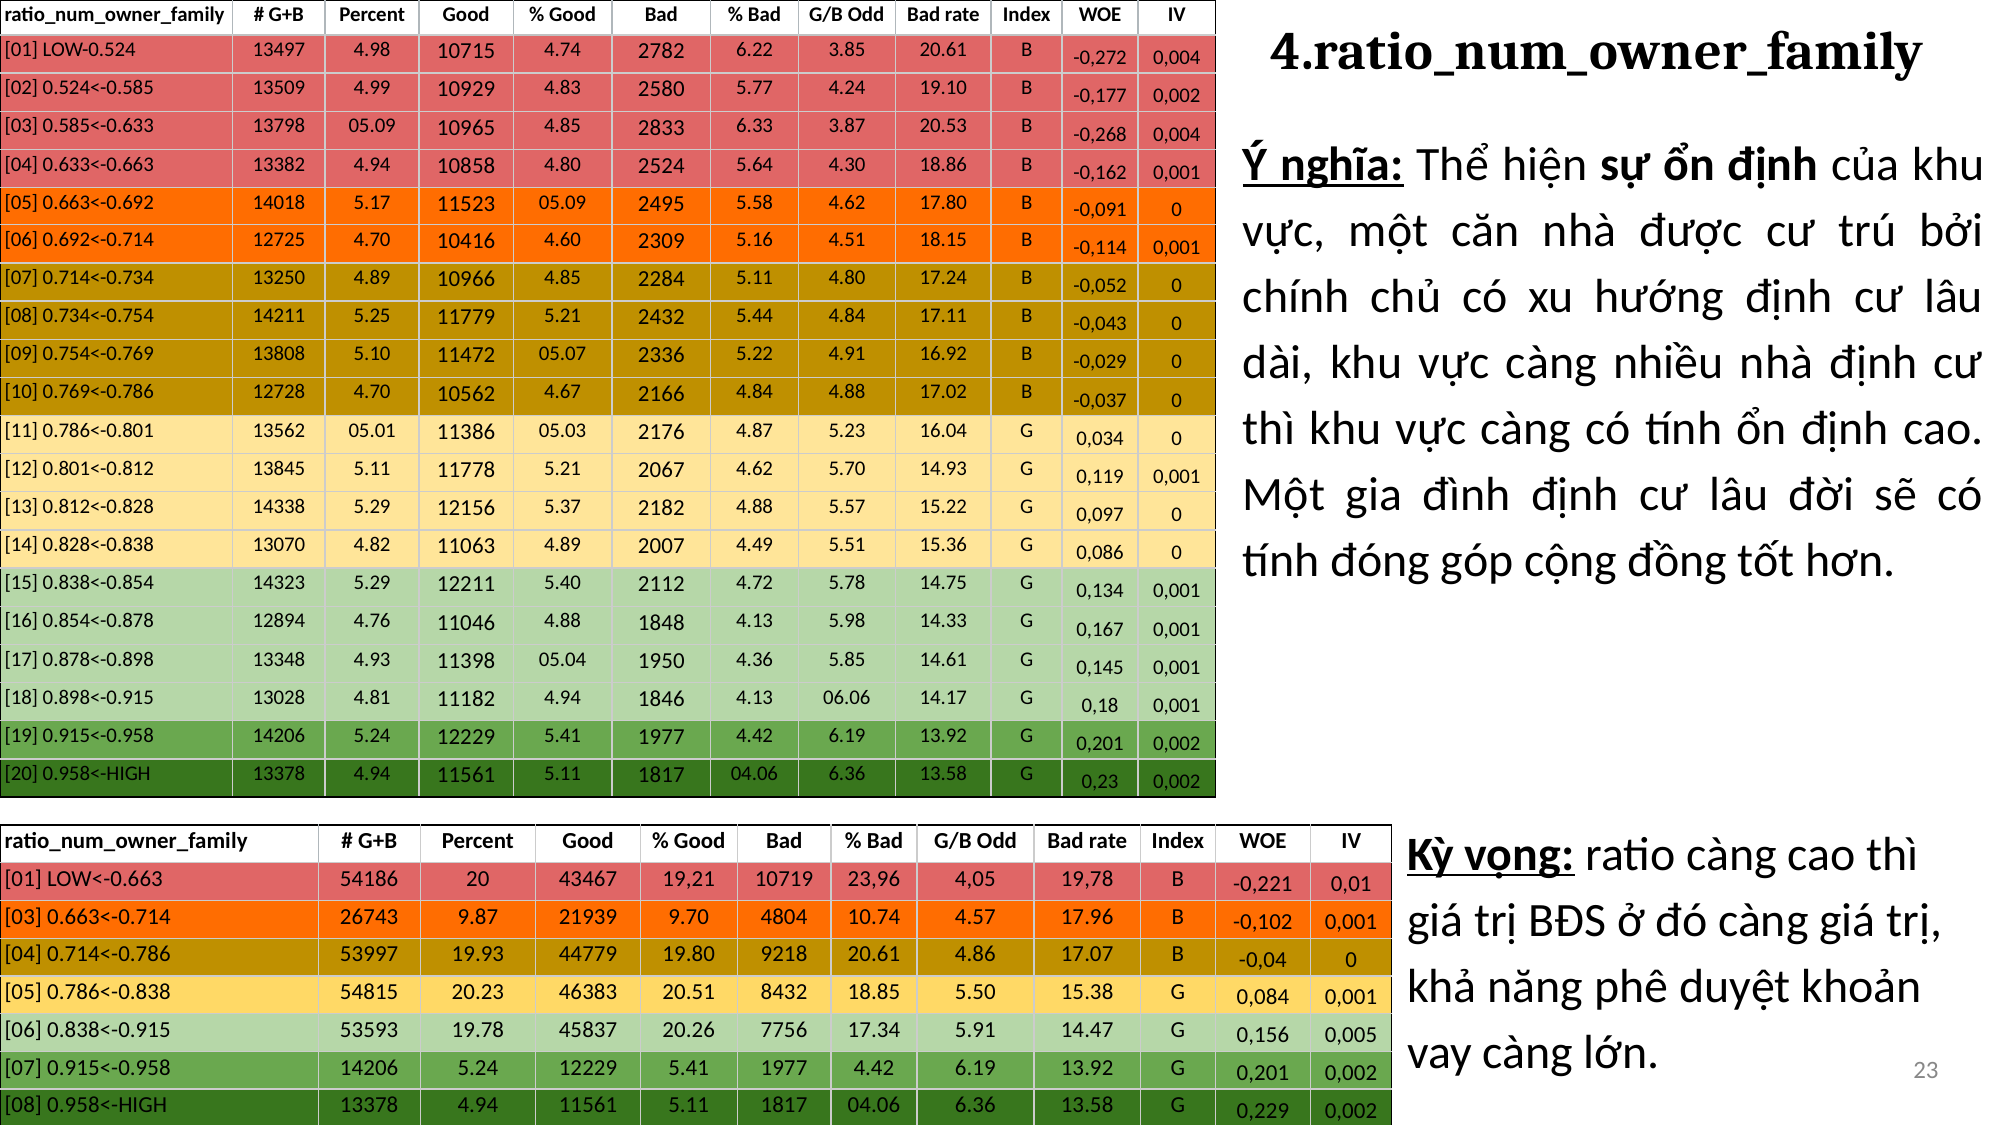

| ratio\_num\_owner\_family | # G+B | Percent | Good | % Good | Bad | % Bad | G/B Odd | Bad rate | Index | WOE | IV |
| --- | --- | --- | --- | --- | --- | --- | --- | --- | --- | --- | --- |
| [01] LOW-0.524 | 13497 | 4.98 | 10715 | 4.74 | 2782 | 6.22 | 3.85 | 20.61 | B | -0,272 | 0,004 |
| [02] 0.524<-0.585 | 13509 | 4.99 | 10929 | 4.83 | 2580 | 5.77 | 4.24 | 19.10 | B | -0,177 | 0,002 |
| [03] 0.585<-0.633 | 13798 | 05.09 | 10965 | 4.85 | 2833 | 6.33 | 3.87 | 20.53 | B | -0,268 | 0,004 |
| [04] 0.633<-0.663 | 13382 | 4.94 | 10858 | 4.80 | 2524 | 5.64 | 4.30 | 18.86 | B | -0,162 | 0,001 |
| [05] 0.663<-0.692 | 14018 | 5.17 | 11523 | 05.09 | 2495 | 5.58 | 4.62 | 17.80 | B | -0,091 | 0 |
| [06] 0.692<-0.714 | 12725 | 4.70 | 10416 | 4.60 | 2309 | 5.16 | 4.51 | 18.15 | B | -0,114 | 0,001 |
| [07] 0.714<-0.734 | 13250 | 4.89 | 10966 | 4.85 | 2284 | 5.11 | 4.80 | 17.24 | B | -0,052 | 0 |
| [08] 0.734<-0.754 | 14211 | 5.25 | 11779 | 5.21 | 2432 | 5.44 | 4.84 | 17.11 | B | -0,043 | 0 |
| [09] 0.754<-0.769 | 13808 | 5.10 | 11472 | 05.07 | 2336 | 5.22 | 4.91 | 16.92 | B | -0,029 | 0 |
| [10] 0.769<-0.786 | 12728 | 4.70 | 10562 | 4.67 | 2166 | 4.84 | 4.88 | 17.02 | B | -0,037 | 0 |
| [11] 0.786<-0.801 | 13562 | 05.01 | 11386 | 05.03 | 2176 | 4.87 | 5.23 | 16.04 | G | 0,034 | 0 |
| [12] 0.801<-0.812 | 13845 | 5.11 | 11778 | 5.21 | 2067 | 4.62 | 5.70 | 14.93 | G | 0,119 | 0,001 |
| [13] 0.812<-0.828 | 14338 | 5.29 | 12156 | 5.37 | 2182 | 4.88 | 5.57 | 15.22 | G | 0,097 | 0 |
| [14] 0.828<-0.838 | 13070 | 4.82 | 11063 | 4.89 | 2007 | 4.49 | 5.51 | 15.36 | G | 0,086 | 0 |
| [15] 0.838<-0.854 | 14323 | 5.29 | 12211 | 5.40 | 2112 | 4.72 | 5.78 | 14.75 | G | 0,134 | 0,001 |
| [16] 0.854<-0.878 | 12894 | 4.76 | 11046 | 4.88 | 1848 | 4.13 | 5.98 | 14.33 | G | 0,167 | 0,001 |
| [17] 0.878<-0.898 | 13348 | 4.93 | 11398 | 05.04 | 1950 | 4.36 | 5.85 | 14.61 | G | 0,145 | 0,001 |
| [18] 0.898<-0.915 | 13028 | 4.81 | 11182 | 4.94 | 1846 | 4.13 | 06.06 | 14.17 | G | 0,18 | 0,001 |
| [19] 0.915<-0.958 | 14206 | 5.24 | 12229 | 5.41 | 1977 | 4.42 | 6.19 | 13.92 | G | 0,201 | 0,002 |
| [20] 0.958<-HIGH | 13378 | 4.94 | 11561 | 5.11 | 1817 | 04.06 | 6.36 | 13.58 | G | 0,23 | 0,002 |
4.ratio_num_owner_family
Ý nghĩa: Thể hiện sự ổn định của khu vực, một căn nhà được cư trú bởi chính chủ có xu hướng định cư lâu dài, khu vực càng nhiều nhà định cư thì khu vực càng có tính ổn định cao. Một gia đình định cư lâu đời sẽ có tính đóng góp cộng đồng tốt hơn.
Kỳ vọng: ratio càng cao thì giá trị BĐS ở đó càng giá trị, khả năng phê duyệt khoản vay càng lớn.
| ratio\_num\_owner\_family | # G+B | Percent | Good | % Good | Bad | % Bad | G/B Odd | Bad rate | Index | WOE | IV |
| --- | --- | --- | --- | --- | --- | --- | --- | --- | --- | --- | --- |
| [01] LOW<-0.663 | 54186 | 20 | 43467 | 19,21 | 10719 | 23,96 | 4,05 | 19,78 | B | -0,221 | 0,01 |
| [03] 0.663<-0.714 | 26743 | 9.87 | 21939 | 9.70 | 4804 | 10.74 | 4.57 | 17.96 | B | -0,102 | 0,001 |
| [04] 0.714<-0.786 | 53997 | 19.93 | 44779 | 19.80 | 9218 | 20.61 | 4.86 | 17.07 | B | -0,04 | 0 |
| [05] 0.786<-0.838 | 54815 | 20.23 | 46383 | 20.51 | 8432 | 18.85 | 5.50 | 15.38 | G | 0,084 | 0,001 |
| [06] 0.838<-0.915 | 53593 | 19.78 | 45837 | 20.26 | 7756 | 17.34 | 5.91 | 14.47 | G | 0,156 | 0,005 |
| [07] 0.915<-0.958 | 14206 | 5.24 | 12229 | 5.41 | 1977 | 4.42 | 6.19 | 13.92 | G | 0,201 | 0,002 |
| [08] 0.958<-HIGH | 13378 | 4.94 | 11561 | 5.11 | 1817 | 04.06 | 6.36 | 13.58 | G | 0,229 | 0,002 |
23